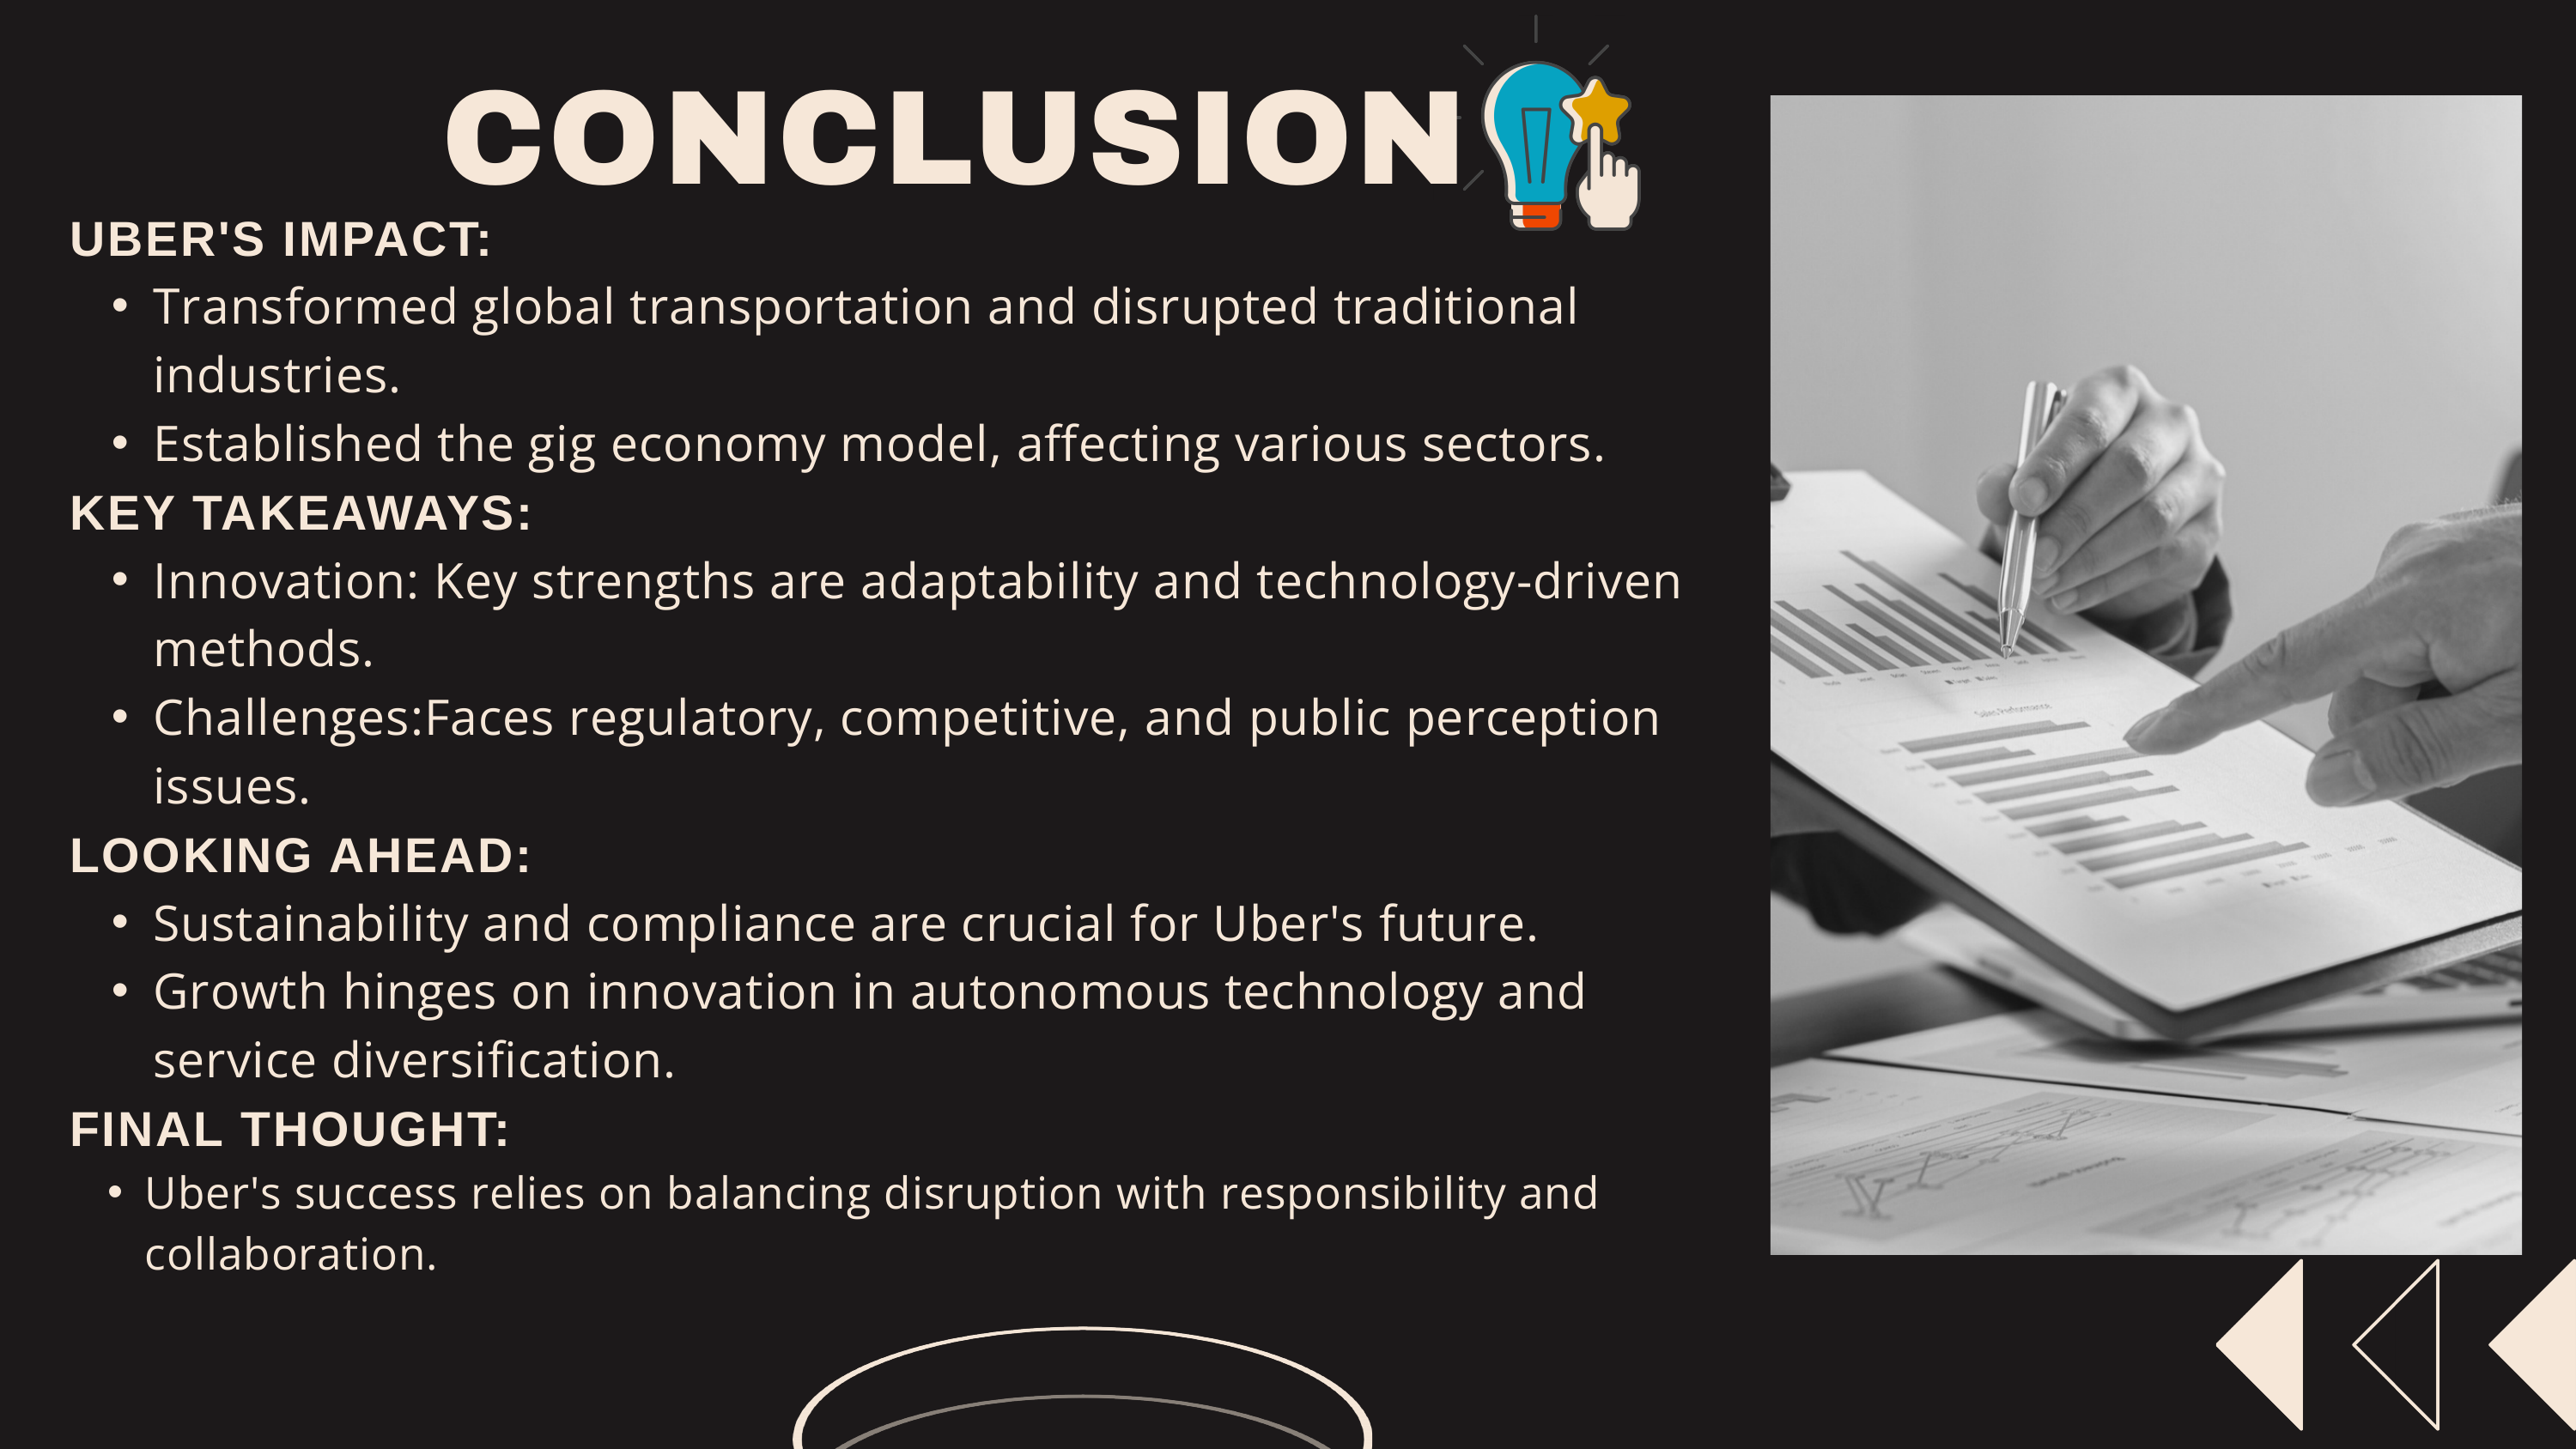

CONCLUSION

UBER'S IMPACT:
Transformed global transportation and disrupted traditional industries.
Established the gig economy model, affecting various sectors.
KEY TAKEAWAYS:
Innovation: Key strengths are adaptability and technology-driven methods.
Challenges:Faces regulatory, competitive, and public perception issues.
LOOKING AHEAD:
Sustainability and compliance are crucial for Uber's future.
Growth hinges on innovation in autonomous technology and service diversification.
FINAL THOUGHT:
Uber's success relies on balancing disruption with responsibility and collaboration.